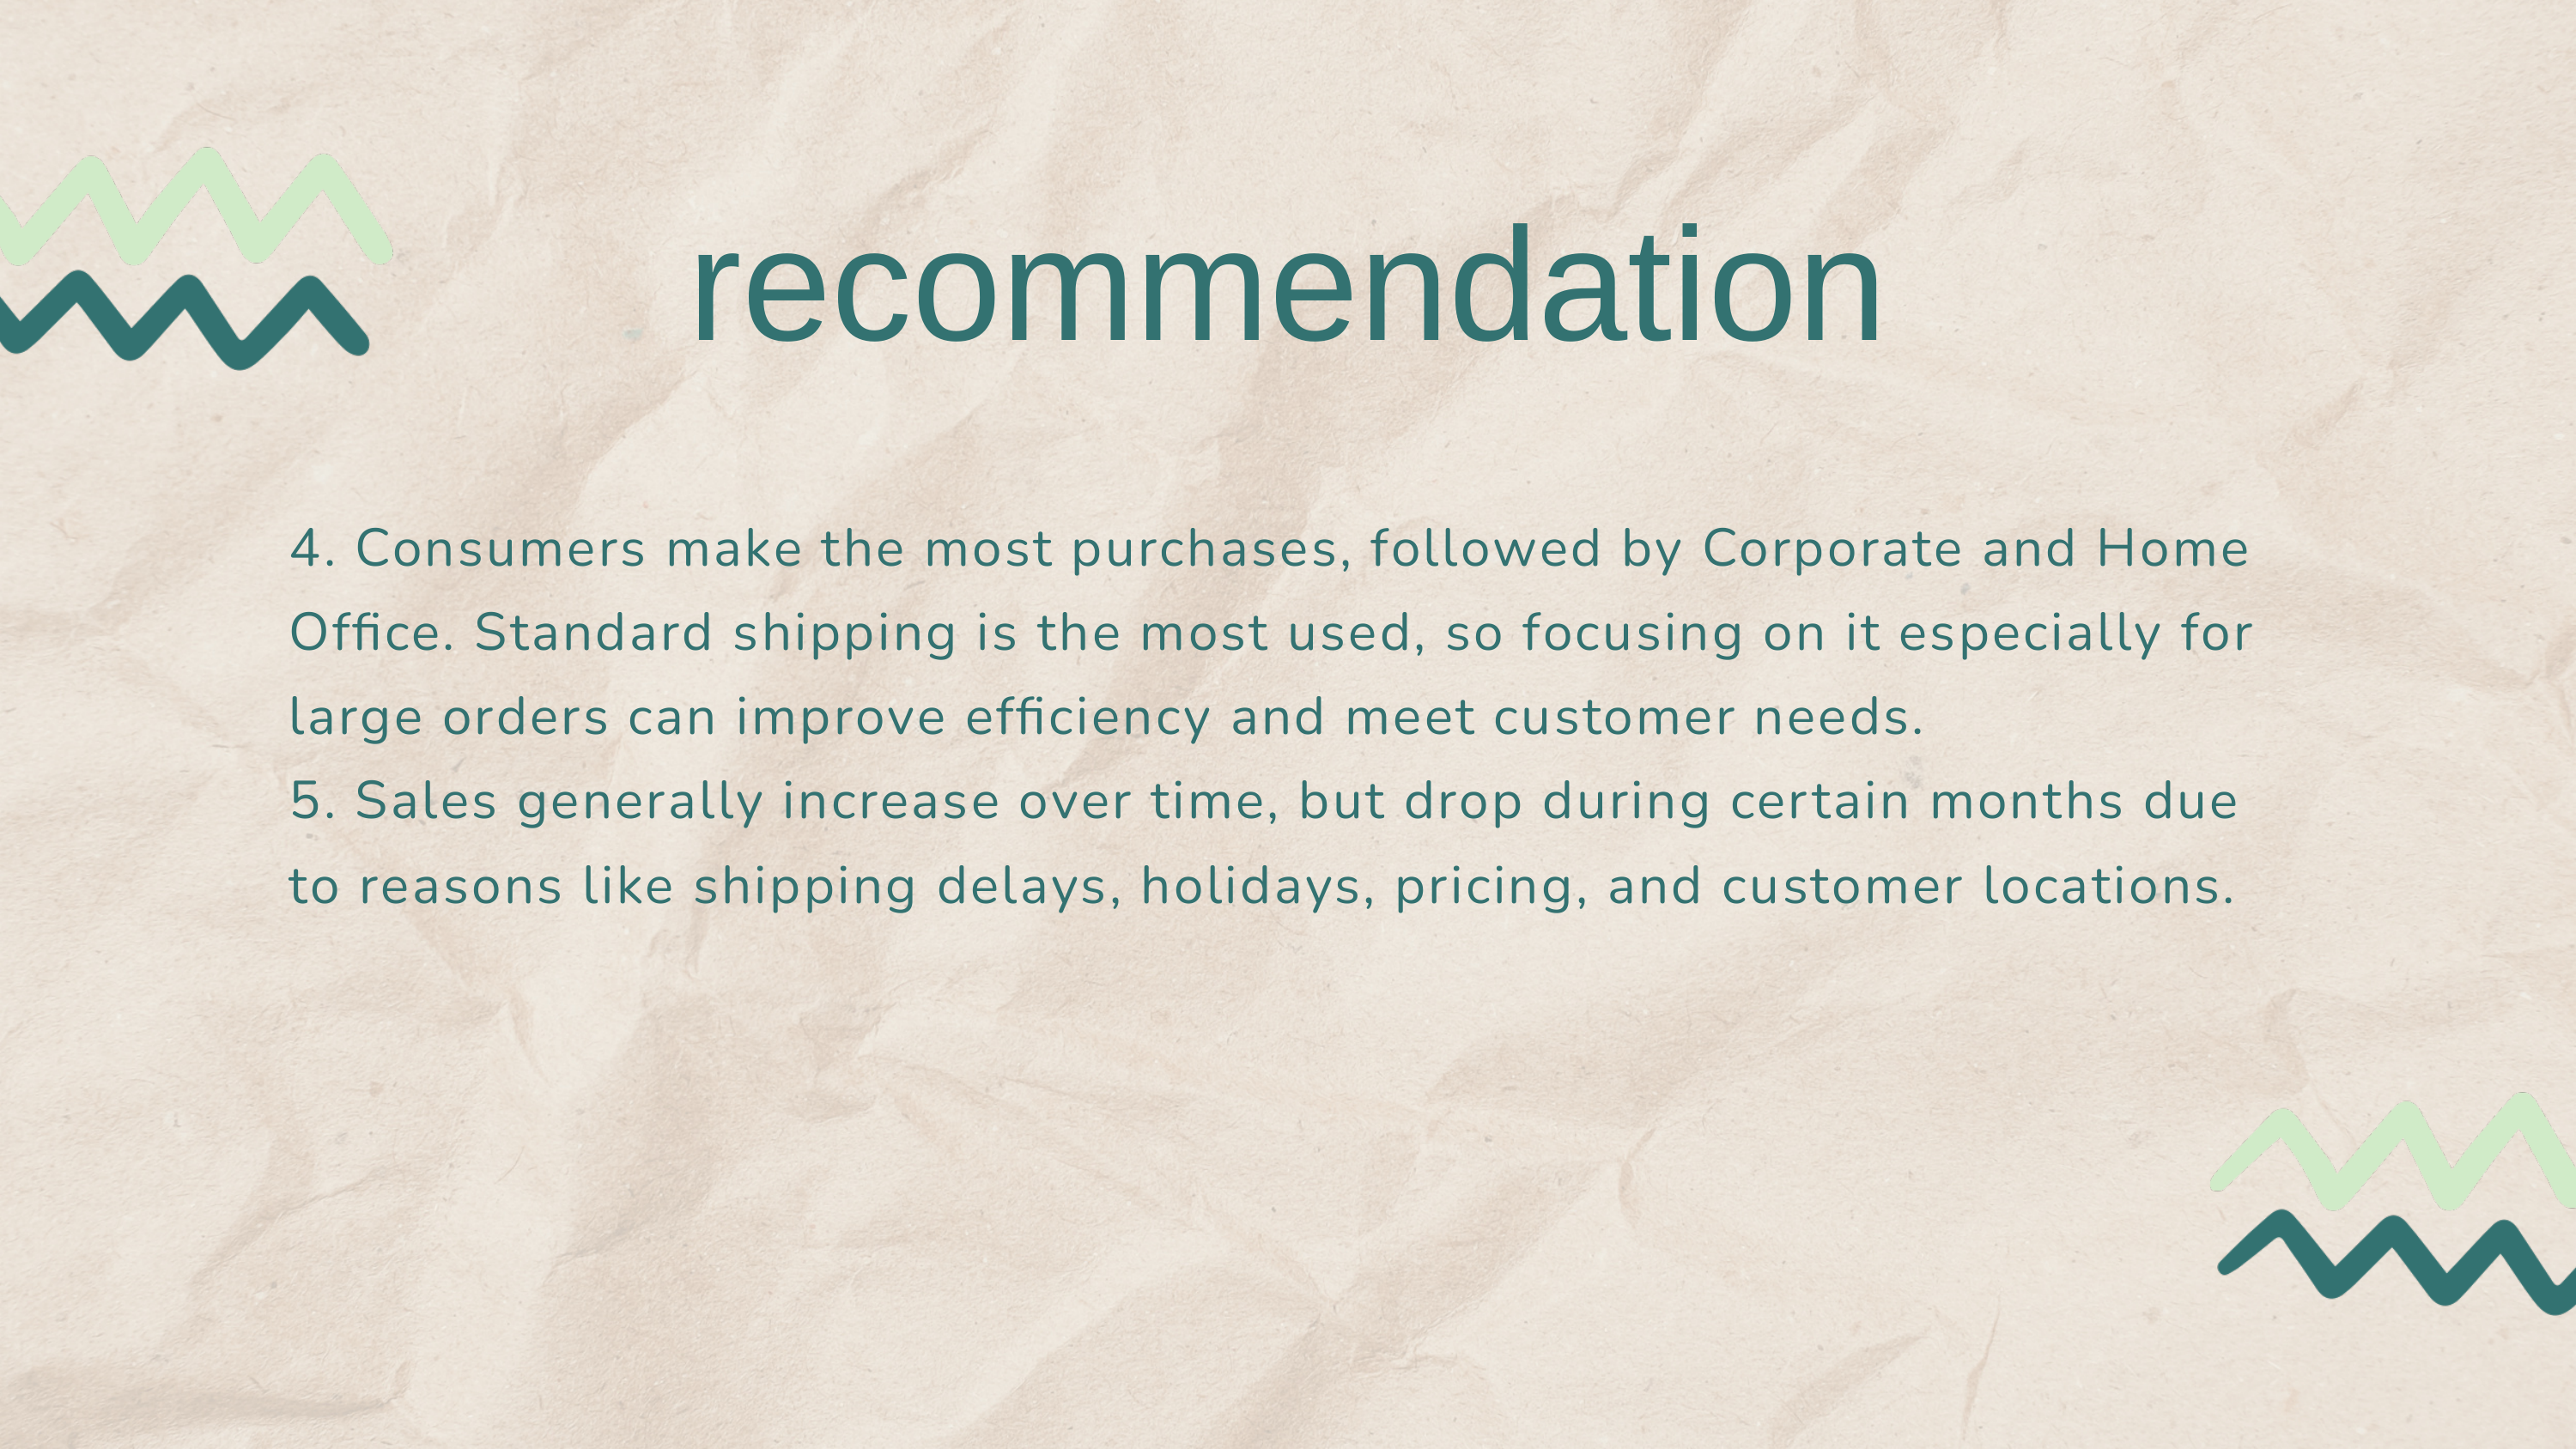

recommendation
4. Consumers make the most purchases, followed by Corporate and Home Office. Standard shipping is the most used, so focusing on it especially for large orders can improve efficiency and meet customer needs.
5. Sales generally increase over time, but drop during certain months due to reasons like shipping delays, holidays, pricing, and customer locations.